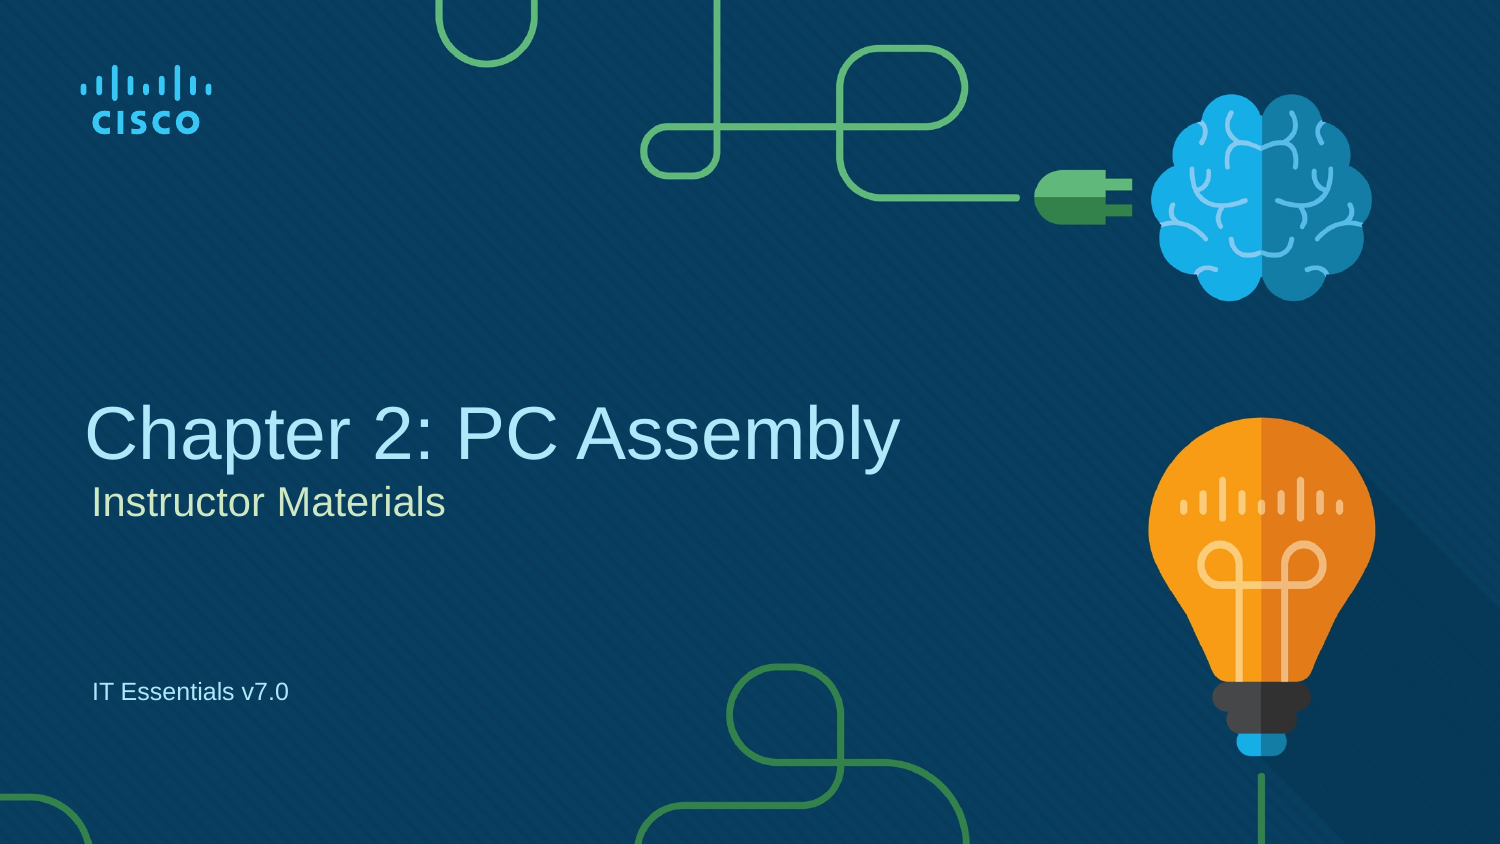

# Chapter 2: PC Assembly
Instructor Materials
IT Essentials v7.0